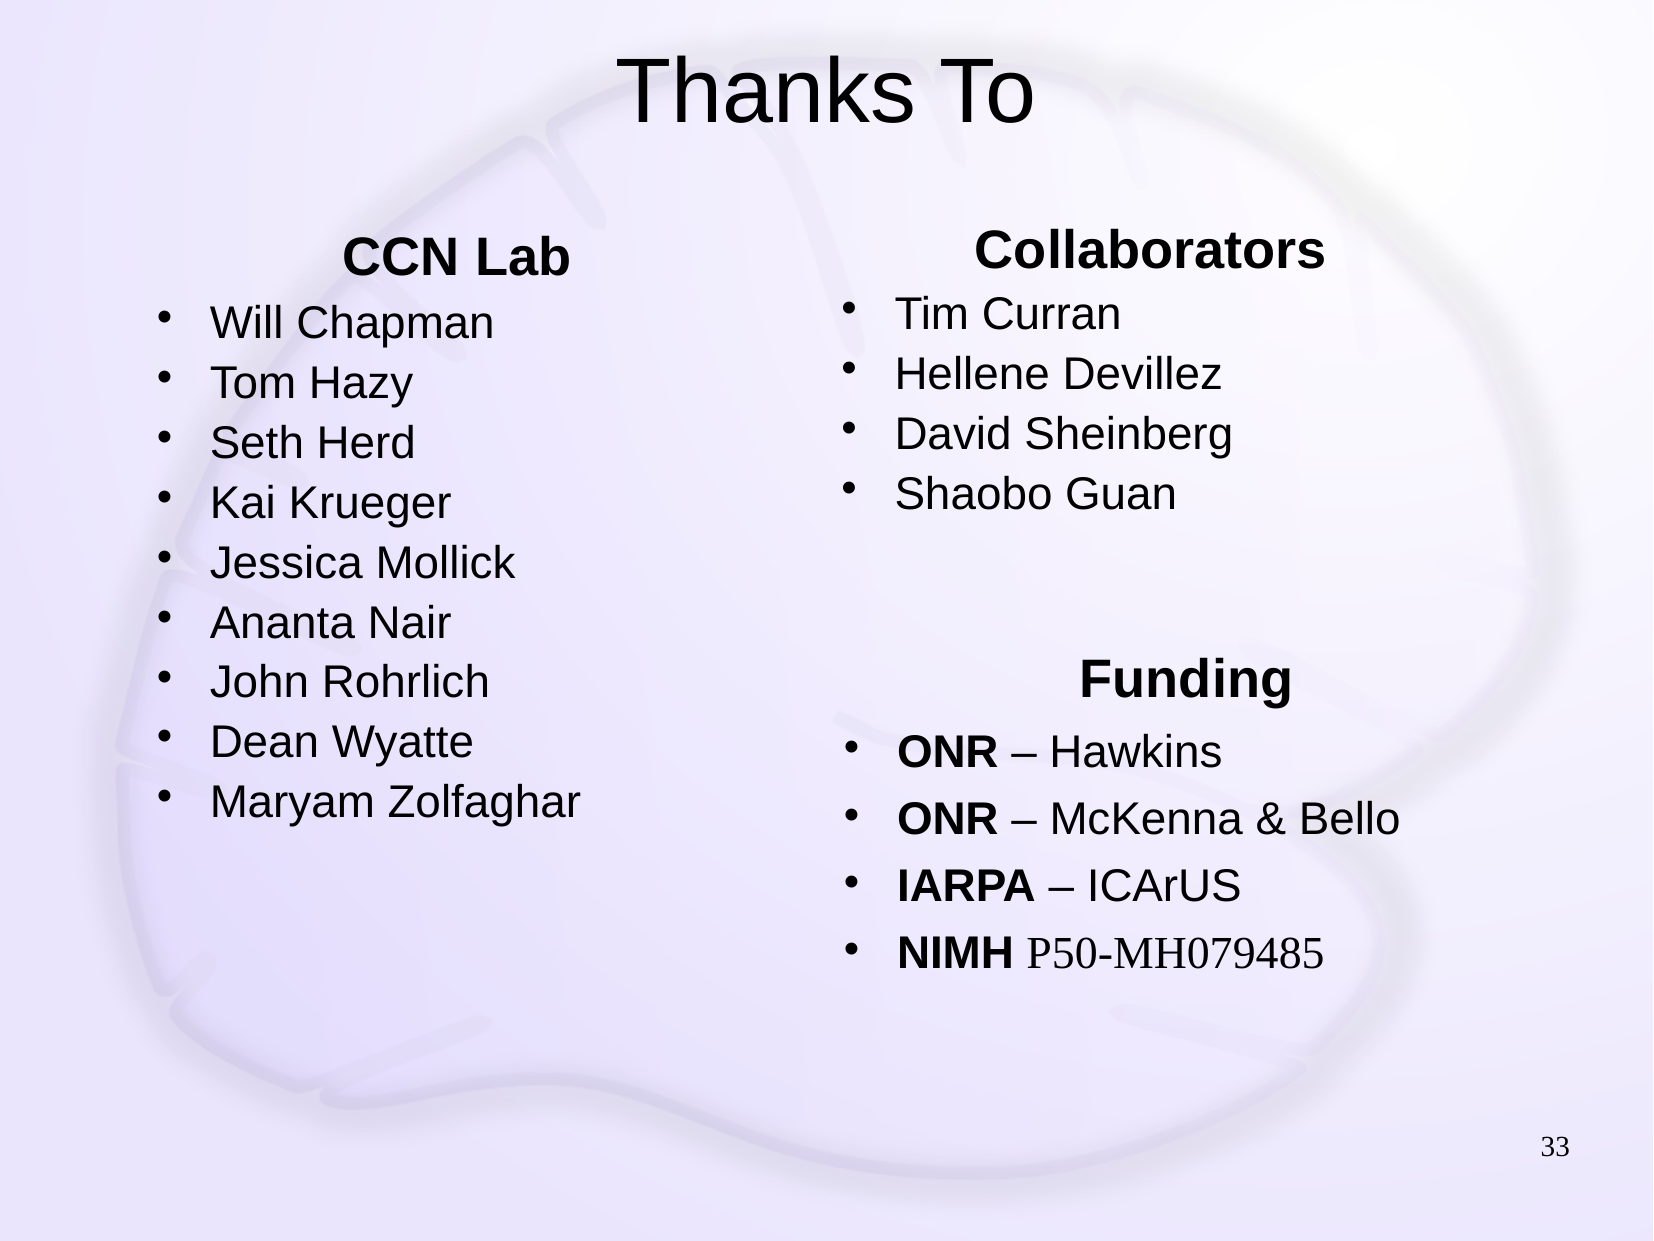

# Thanks To
CCN Lab
Will Chapman
Tom Hazy
Seth Herd
Kai Krueger
Jessica Mollick
Ananta Nair
John Rohrlich
Dean Wyatte
Maryam Zolfaghar
Collaborators
Tim Curran
Hellene Devillez
David Sheinberg
Shaobo Guan
Funding
ONR – Hawkins
ONR – McKenna & Bello
IARPA – ICArUS
NIMH P50-MH079485
33